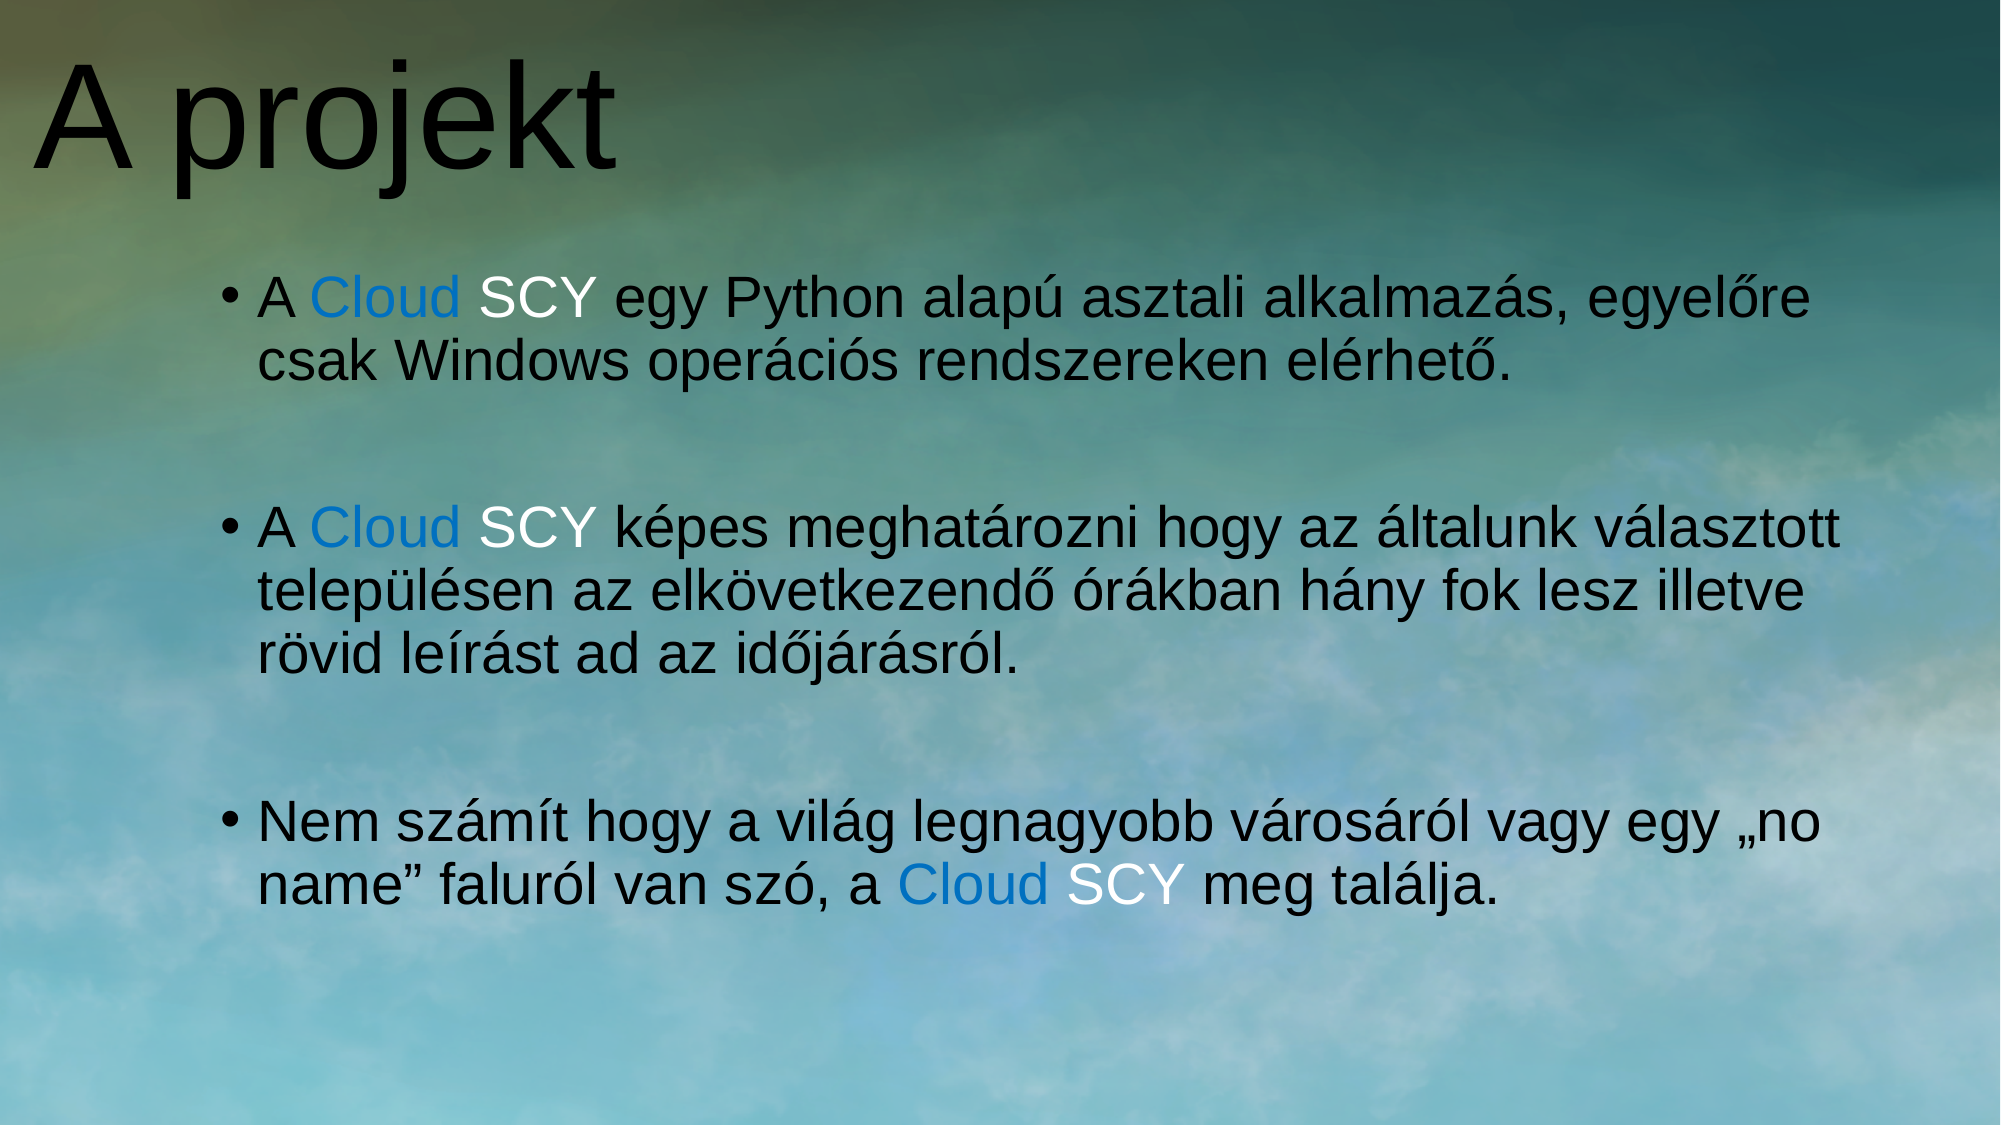

# A projekt
A Cloud SCY egy Python alapú asztali alkalmazás, egyelőre csak Windows operációs rendszereken elérhető.

A Cloud SCY képes meghatározni hogy az általunk választott településen az elkövetkezendő órákban hány fok lesz illetve rövid leírást ad az időjárásról.

Nem számít hogy a világ legnagyobb városáról vagy egy „no name” faluról van szó, a Cloud SCY meg találja.